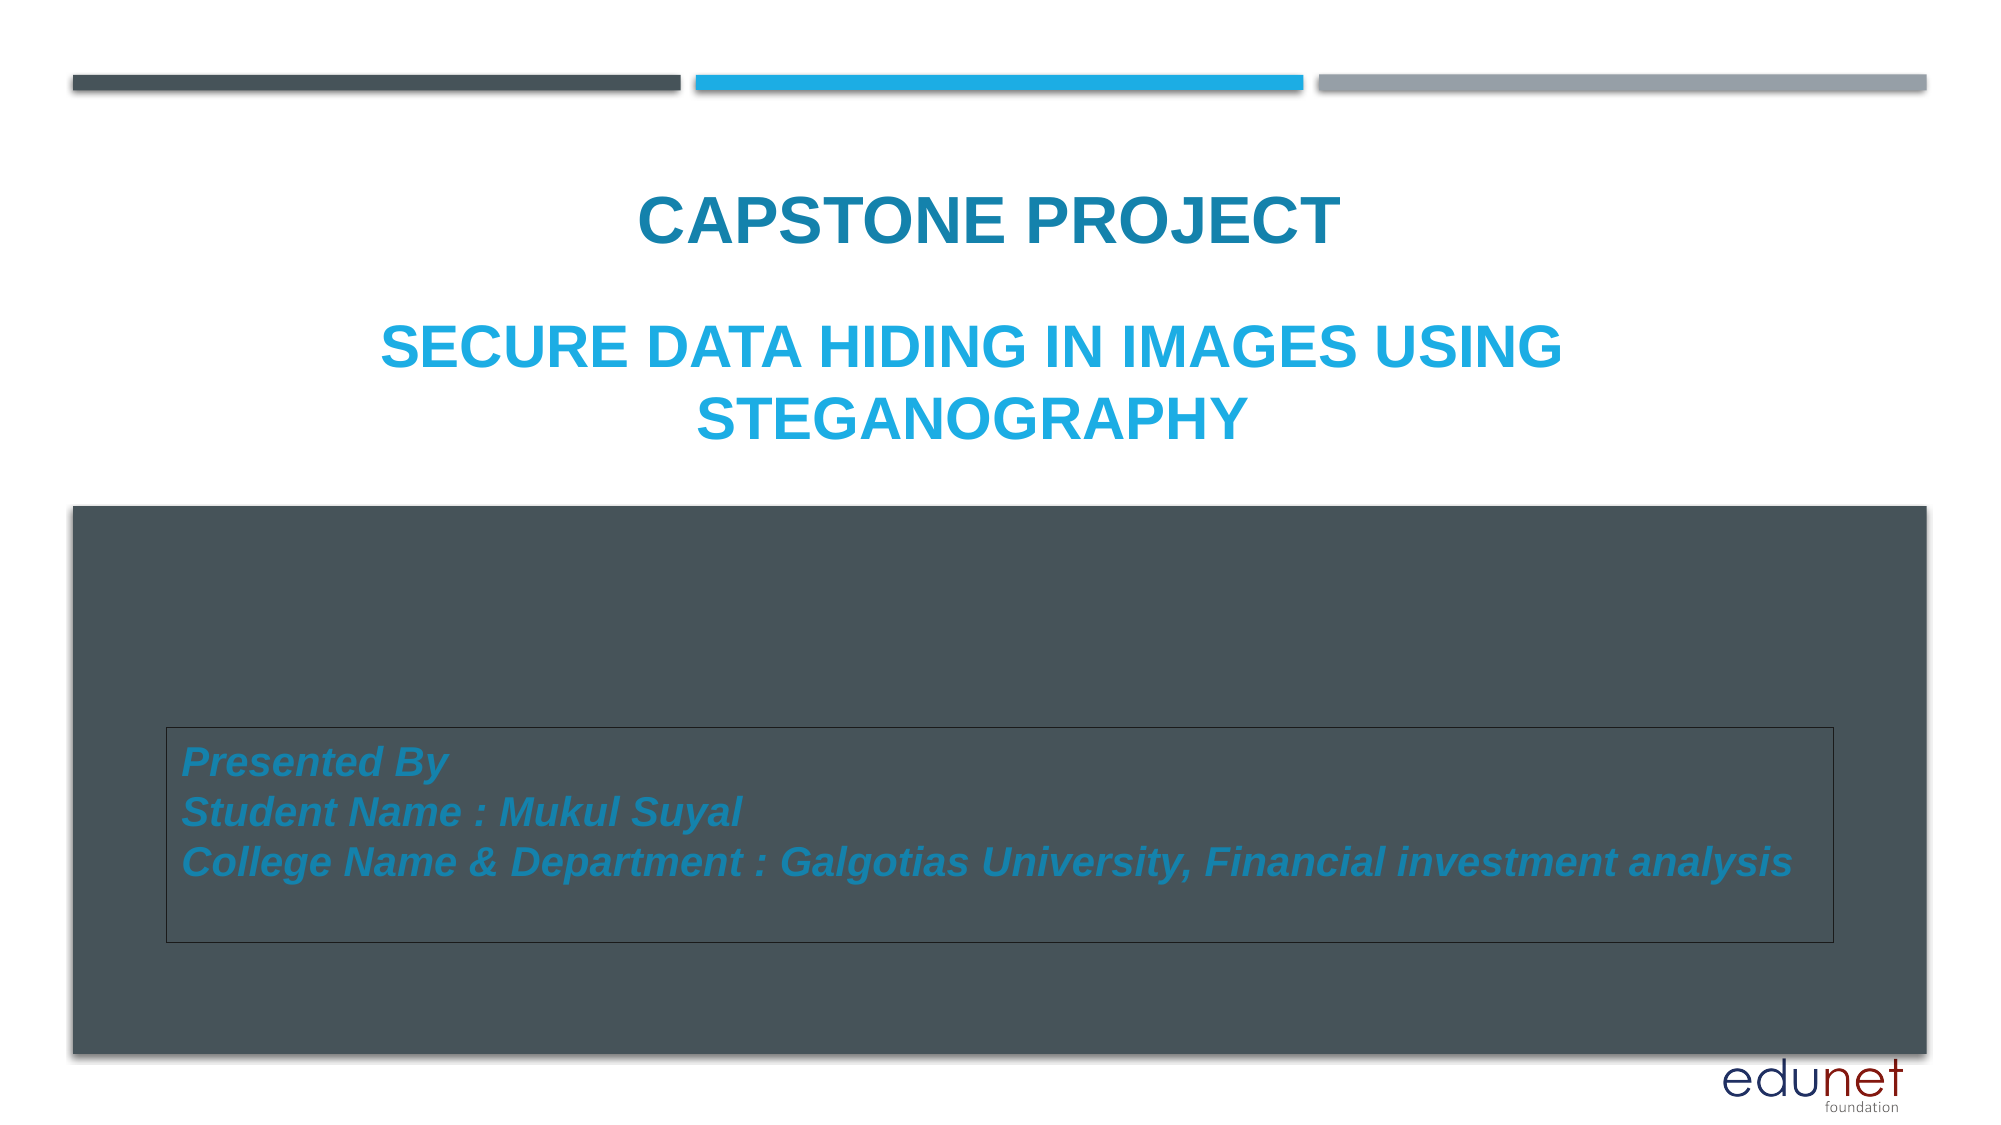

CAPSTONE PROJECT
# Secure data Hiding in Images using steganography
Presented By
Student Name : Mukul Suyal
College Name & Department : Galgotias University, Financial investment analysis